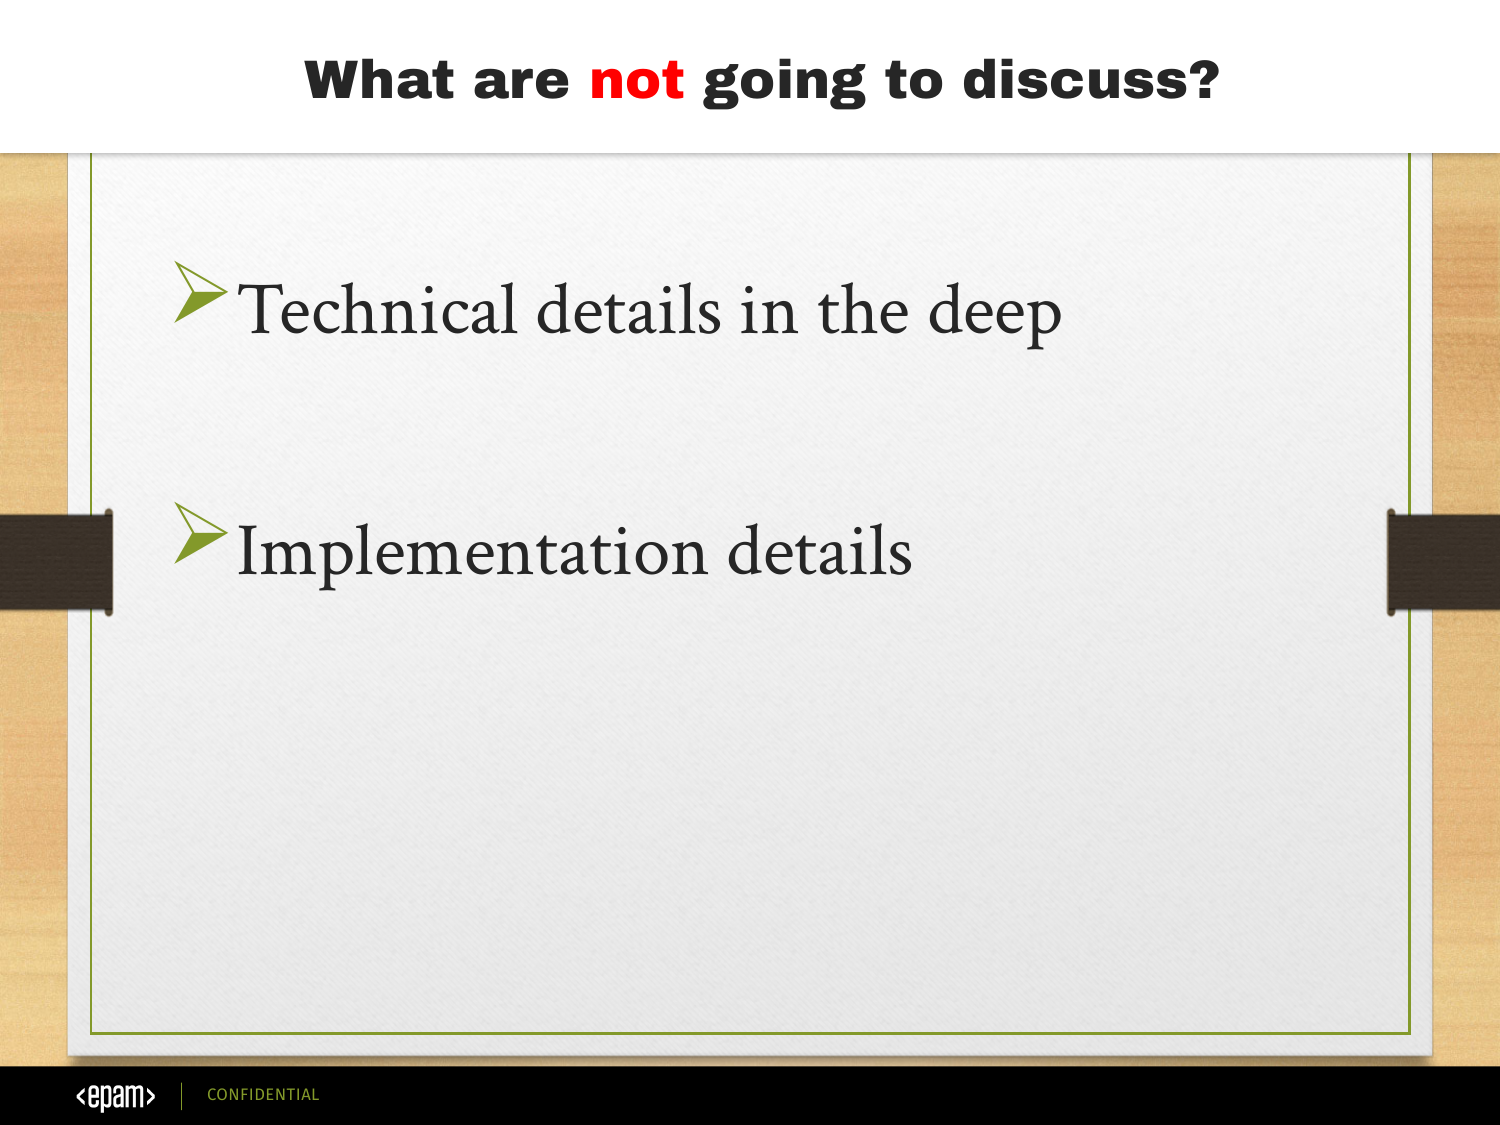

What are not going to discuss?
Technical details in the deep

Implementation details